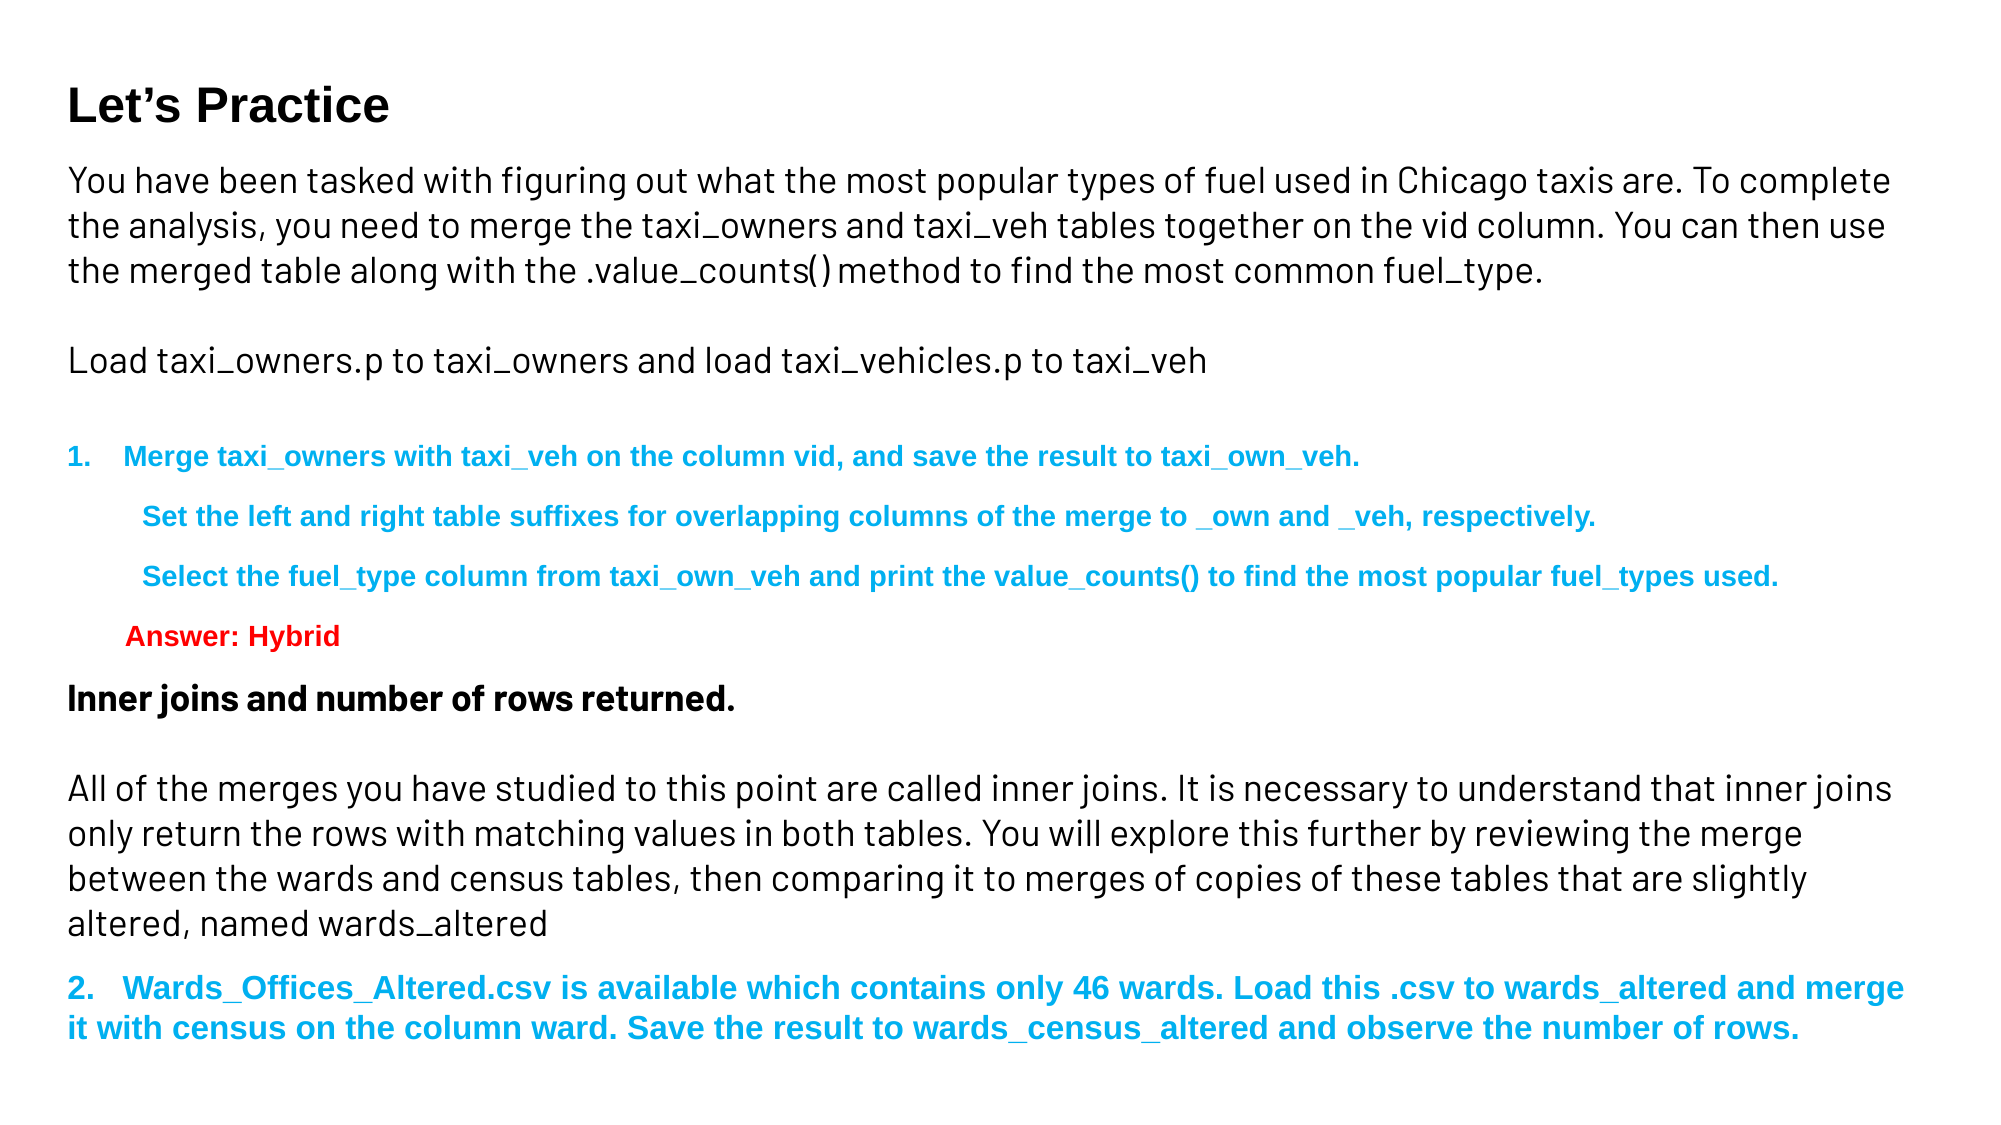

Let’s Practice
You have been tasked with figuring out what the most popular types of fuel used in Chicago taxis are. To complete the analysis, you need to merge the taxi_owners and taxi_veh tables together on the vid column. You can then use the merged table along with the .value_counts() method to find the most common fuel_type.

Load taxi_owners.p to taxi_owners and load taxi_vehicles.p to taxi_veh
Merge taxi_owners with taxi_veh on the column vid, and save the result to taxi_own_veh.
Set the left and right table suffixes for overlapping columns of the merge to _own and _veh, respectively.
Select the fuel_type column from taxi_own_veh and print the value_counts() to find the most popular fuel_types used.
       Answer: Hybrid
Inner joins and number of rows returned.

All of the merges you have studied to this point are called inner joins. It is necessary to understand that inner joins only return the rows with matching values in both tables. You will explore this further by reviewing the merge between the wards and census tables, then comparing it to merges of copies of these tables that are slightly altered, named wards_altered
2.   Wards_Offices_Altered.csv is available which contains only 46 wards. Load this .csv to wards_altered and merge it with census on the column ward. Save the result to wards_census_altered and observe the number of rows.